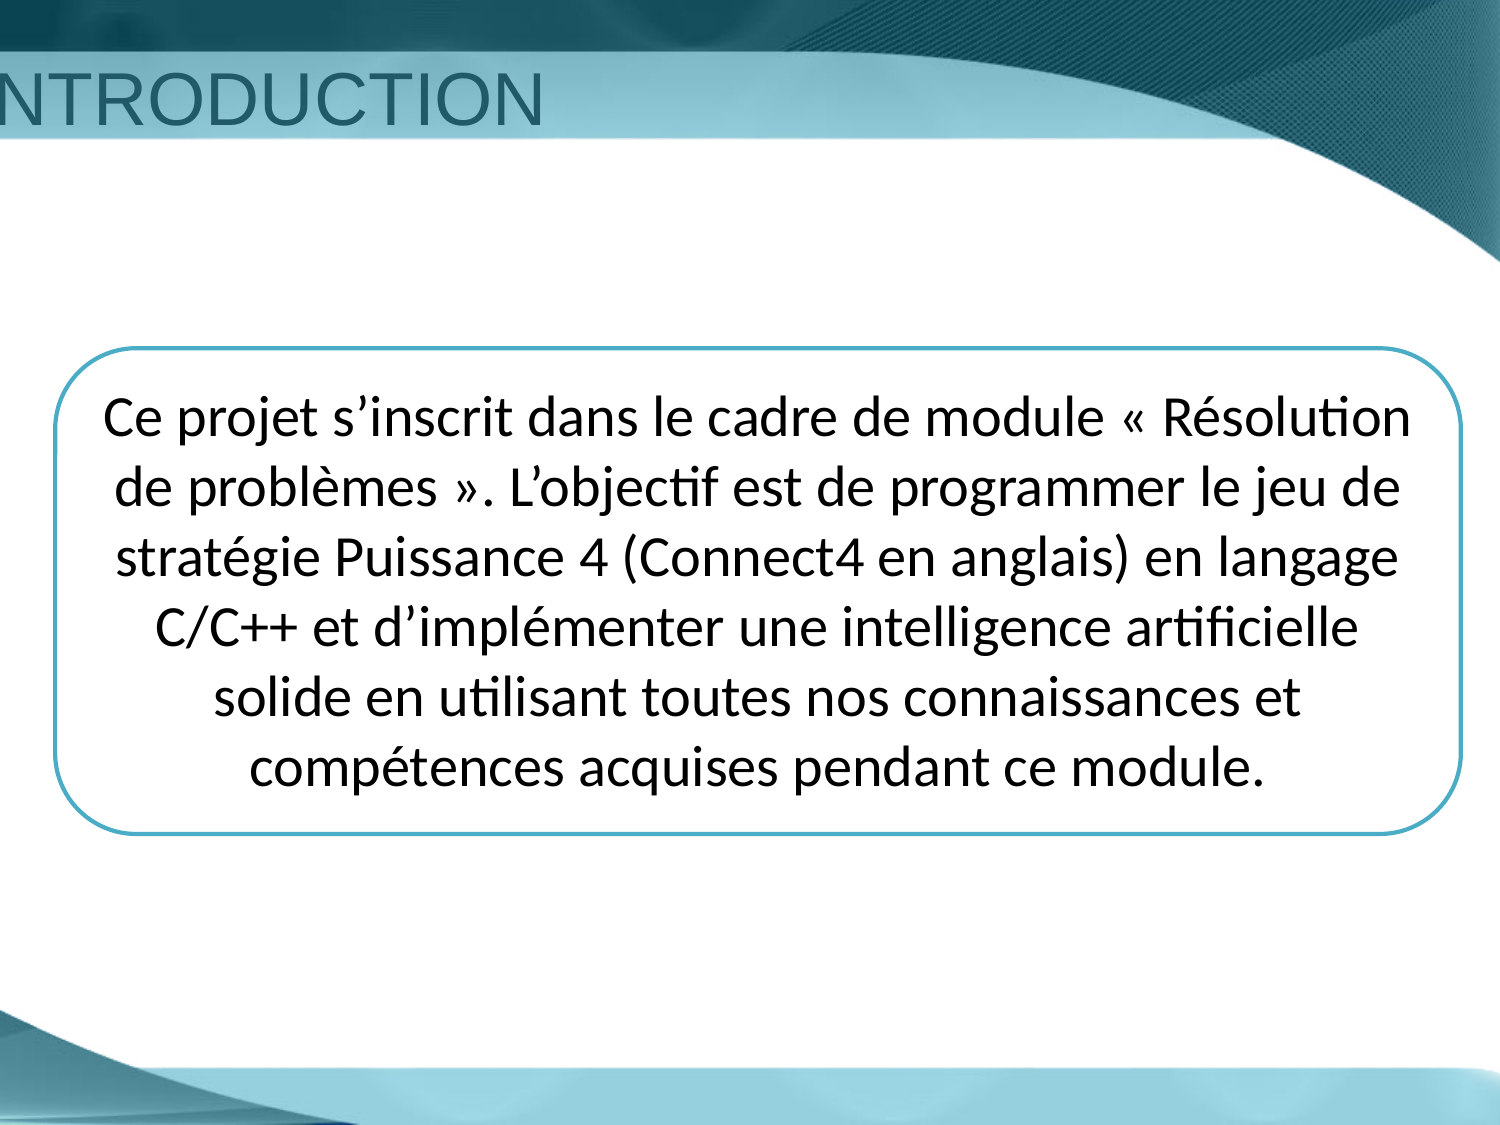

INTRODUCTION

Ce projet s’inscrit dans le cadre de module « Résolution de problèmes ». L’objectif est de programmer le jeu de stratégie Puissance 4 (Connect4 en anglais) en langage C/C++ et d’implémenter une intelligence artificielle solide en utilisant toutes nos connaissances et compétences acquises pendant ce module.